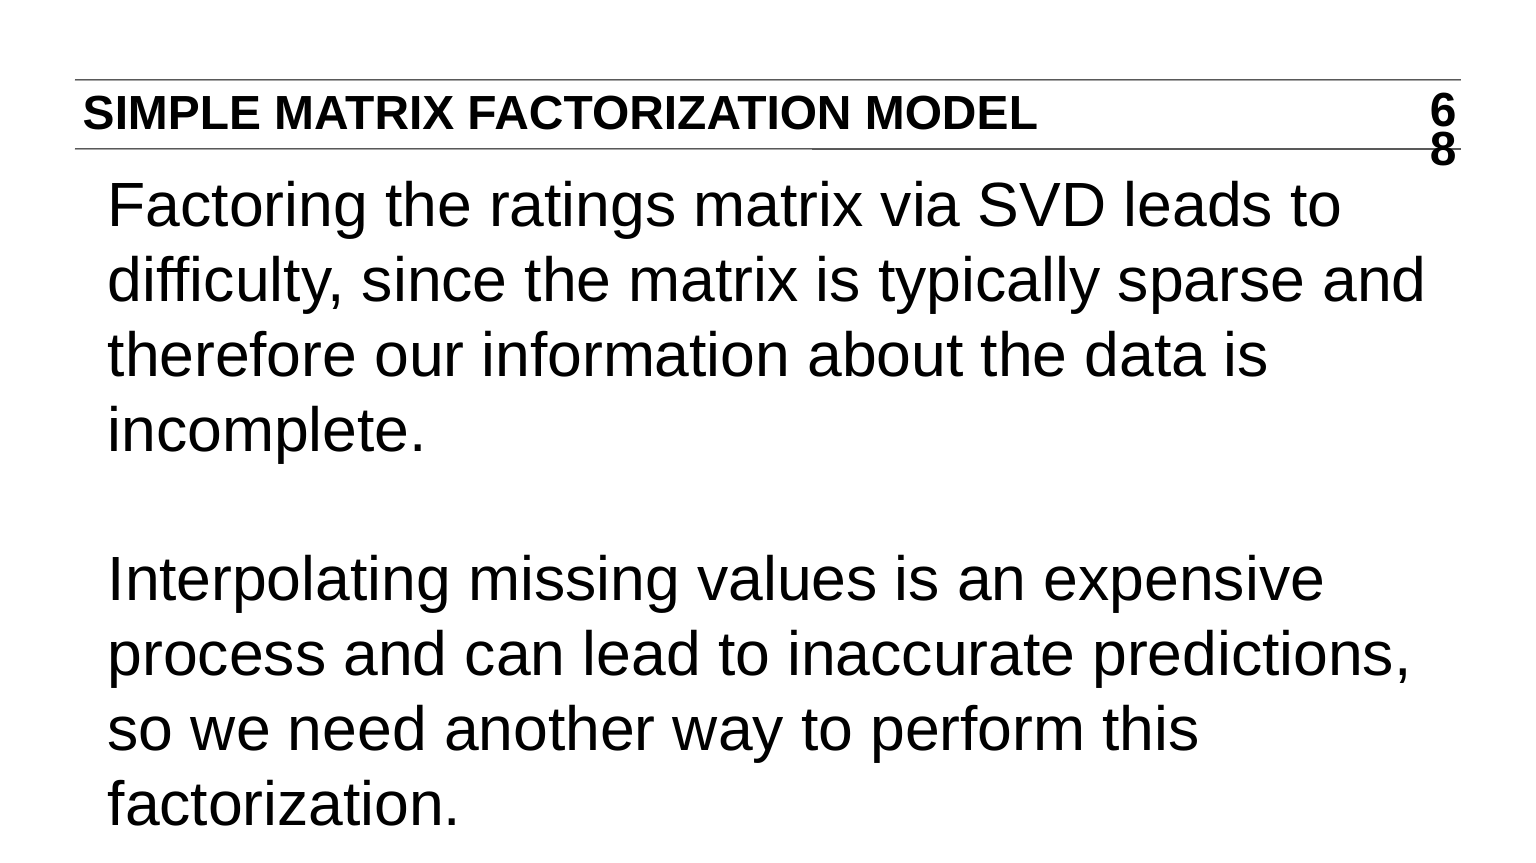

simple matrix factorization model
68
Factoring the ratings matrix via SVD leads to difficulty, since the matrix is typically sparse and therefore our information about the data is incomplete.

Interpolating missing values is an expensive process and can lead to inaccurate predictions, so we need another way to perform this factorization.